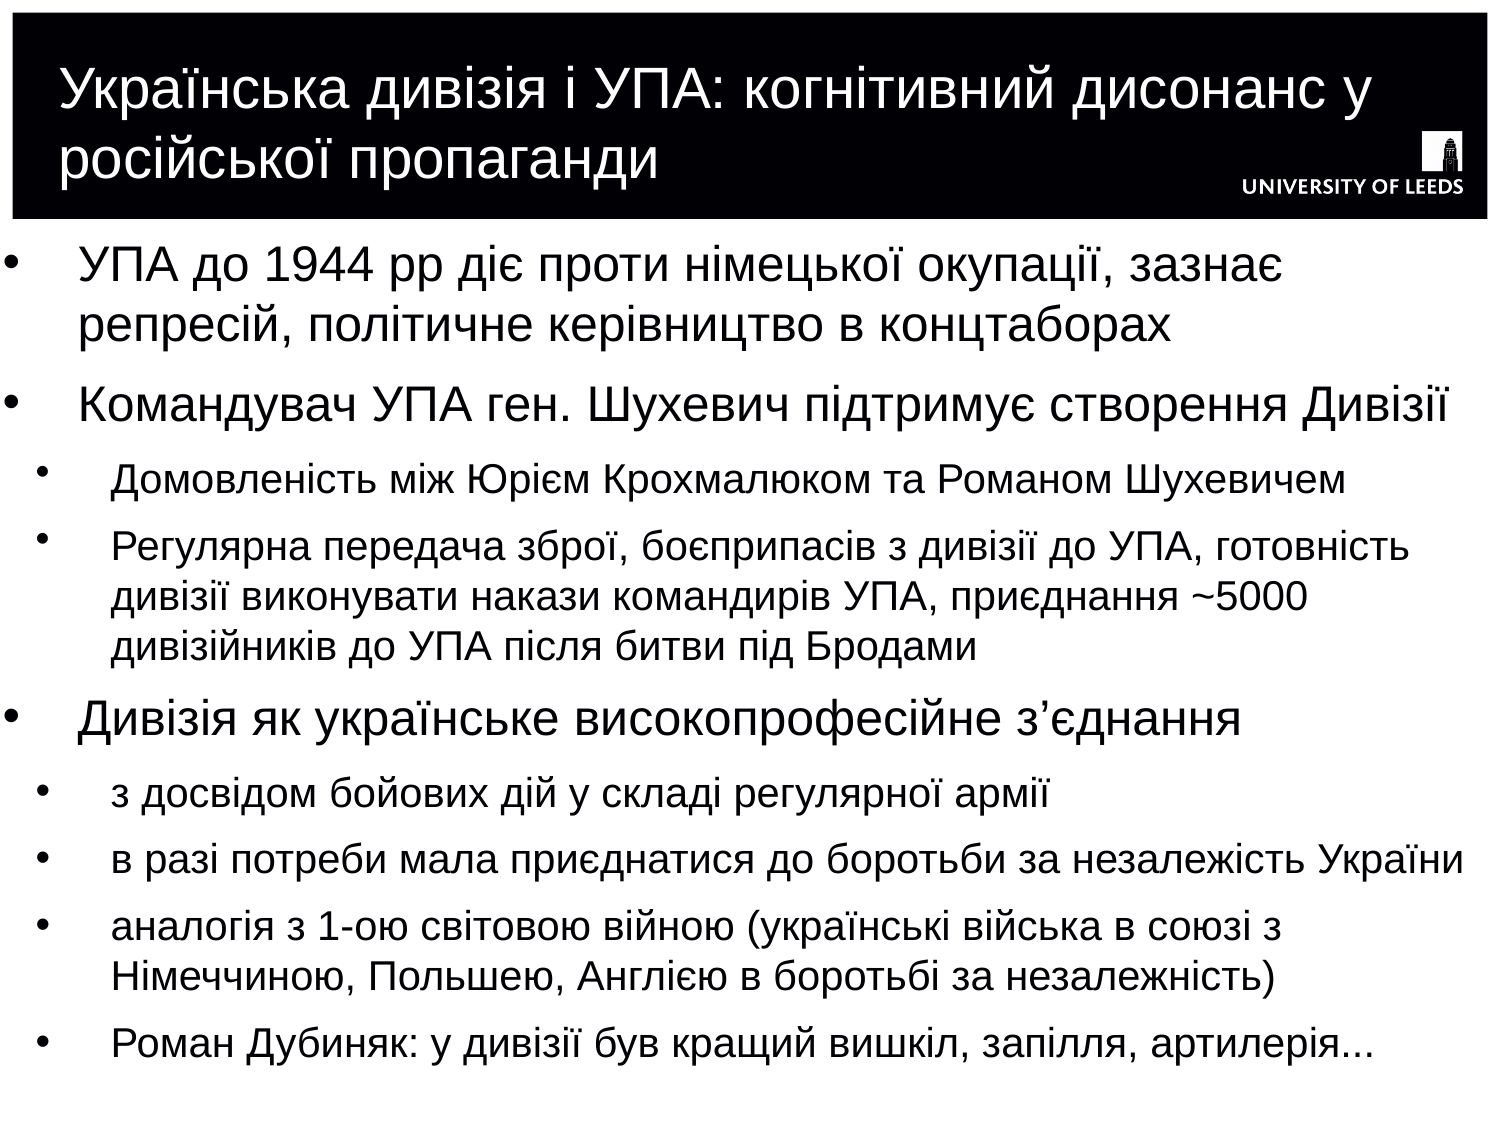

# Українська дивізія і УПА: когнітивний дисонанс у російської пропаганди
УПА до 1944 рр діє проти німецької окупації, зазнає репресій, політичне керівництво в концтаборах
Командувач УПА ген. Шухевич підтримує створення Дивізії
Домовленість між Юрієм Крохмалюком та Романом Шухевичем
Регулярна передача зброї, боєприпасів з дивізії до УПА, готовність дивізії виконувати накази командирів УПА, приєднання ~5000 дивізійників до УПА після битви під Бродами
Дивізія як українське високопрофесійне з’єднання
з досвідом бойових дій у складі регулярної армії
в разі потреби мала приєднатися до боротьби за незалежість України
аналогія з 1-ою світовою війною (українські війська в союзі з Німеччиною, Польшею, Англією в боротьбі за незалежність)
Роман Дубиняк: у дивізії був кращий вишкіл, запілля, артилерія...